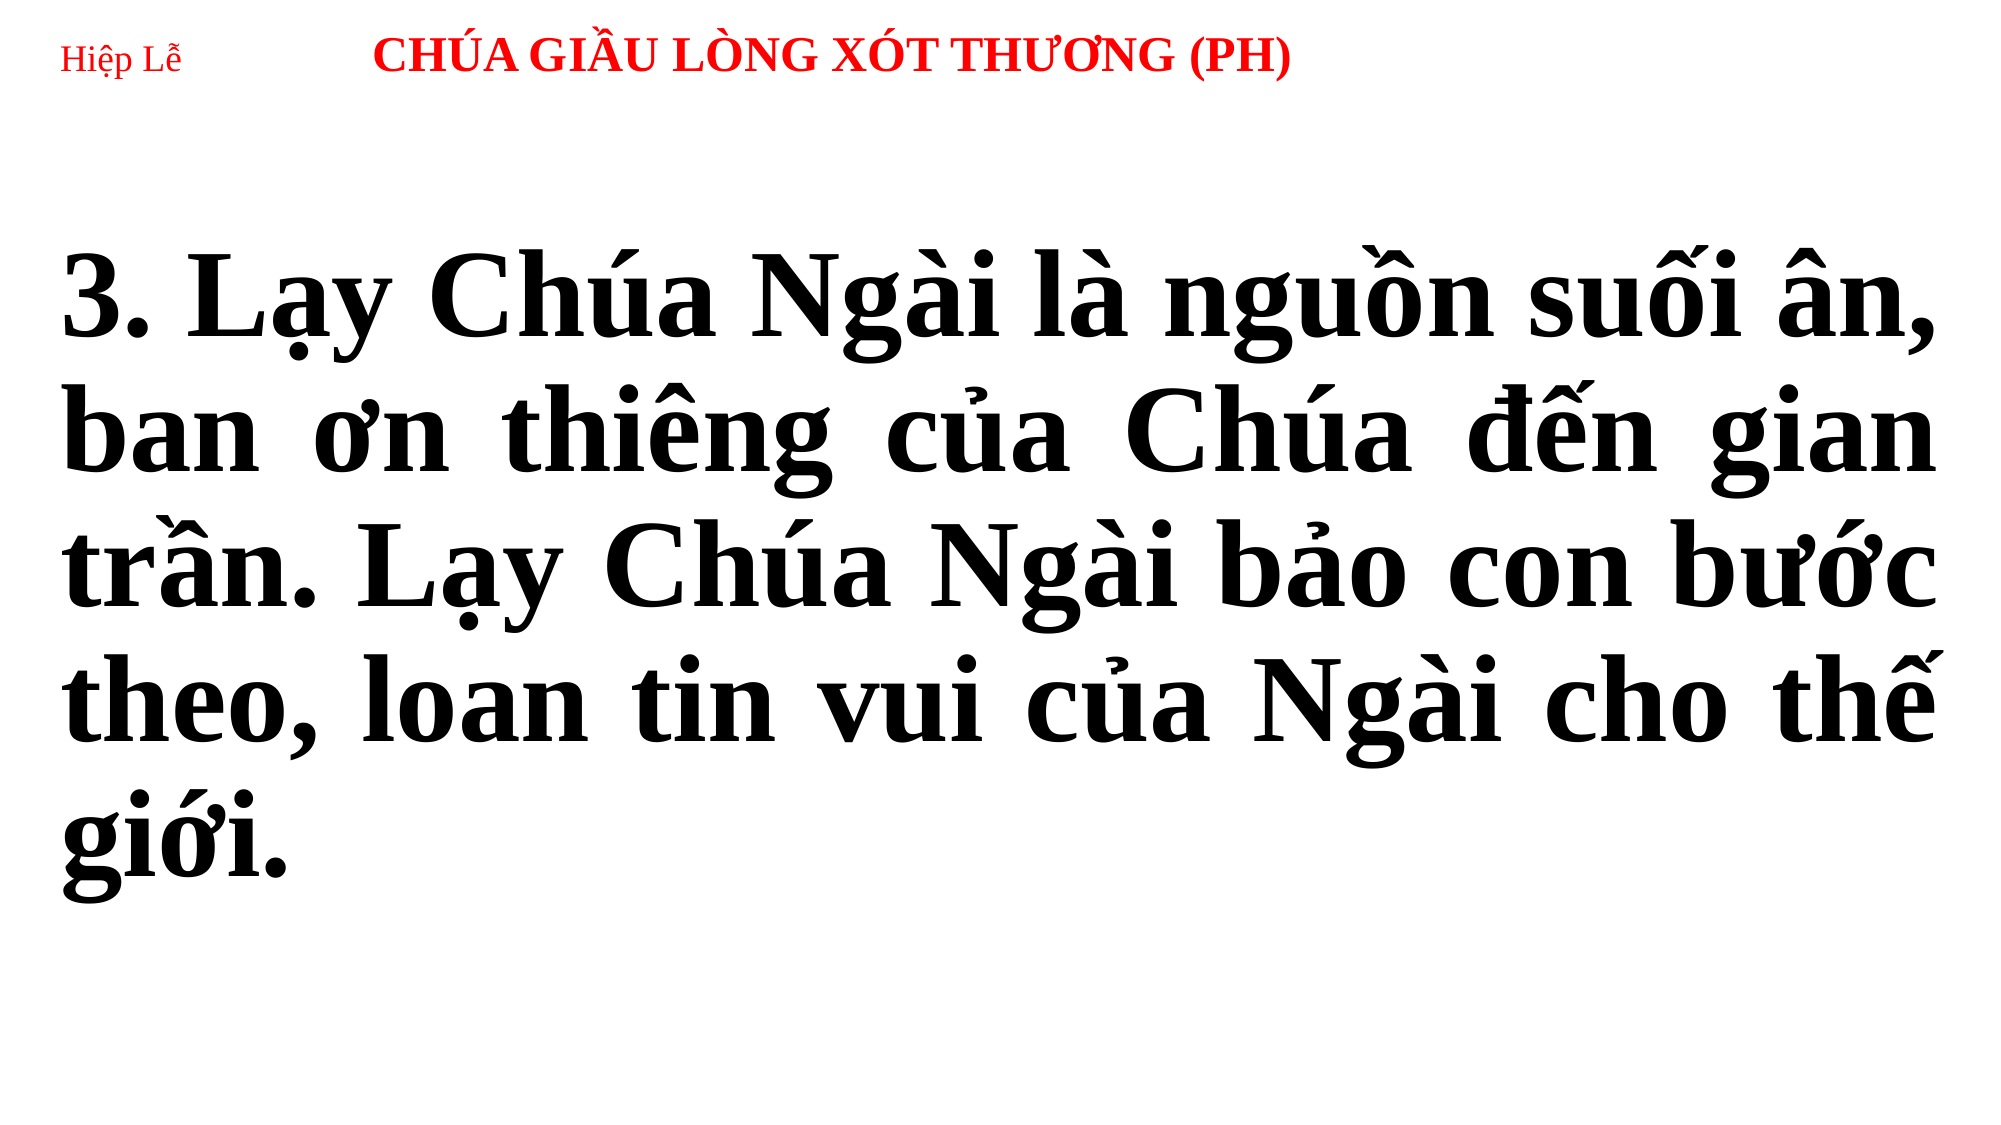

# Hiệp Lễ                    CHÚA GIẦU LÒNG XÓT THƯƠNG (PH)
3. Lạy Chúa Ngài là nguồn suối ân, ban ơn thiêng của Chúa đến gian trần. Lạy Chúa Ngài bảo con bước theo, loan tin vui của Ngài cho thế giới.